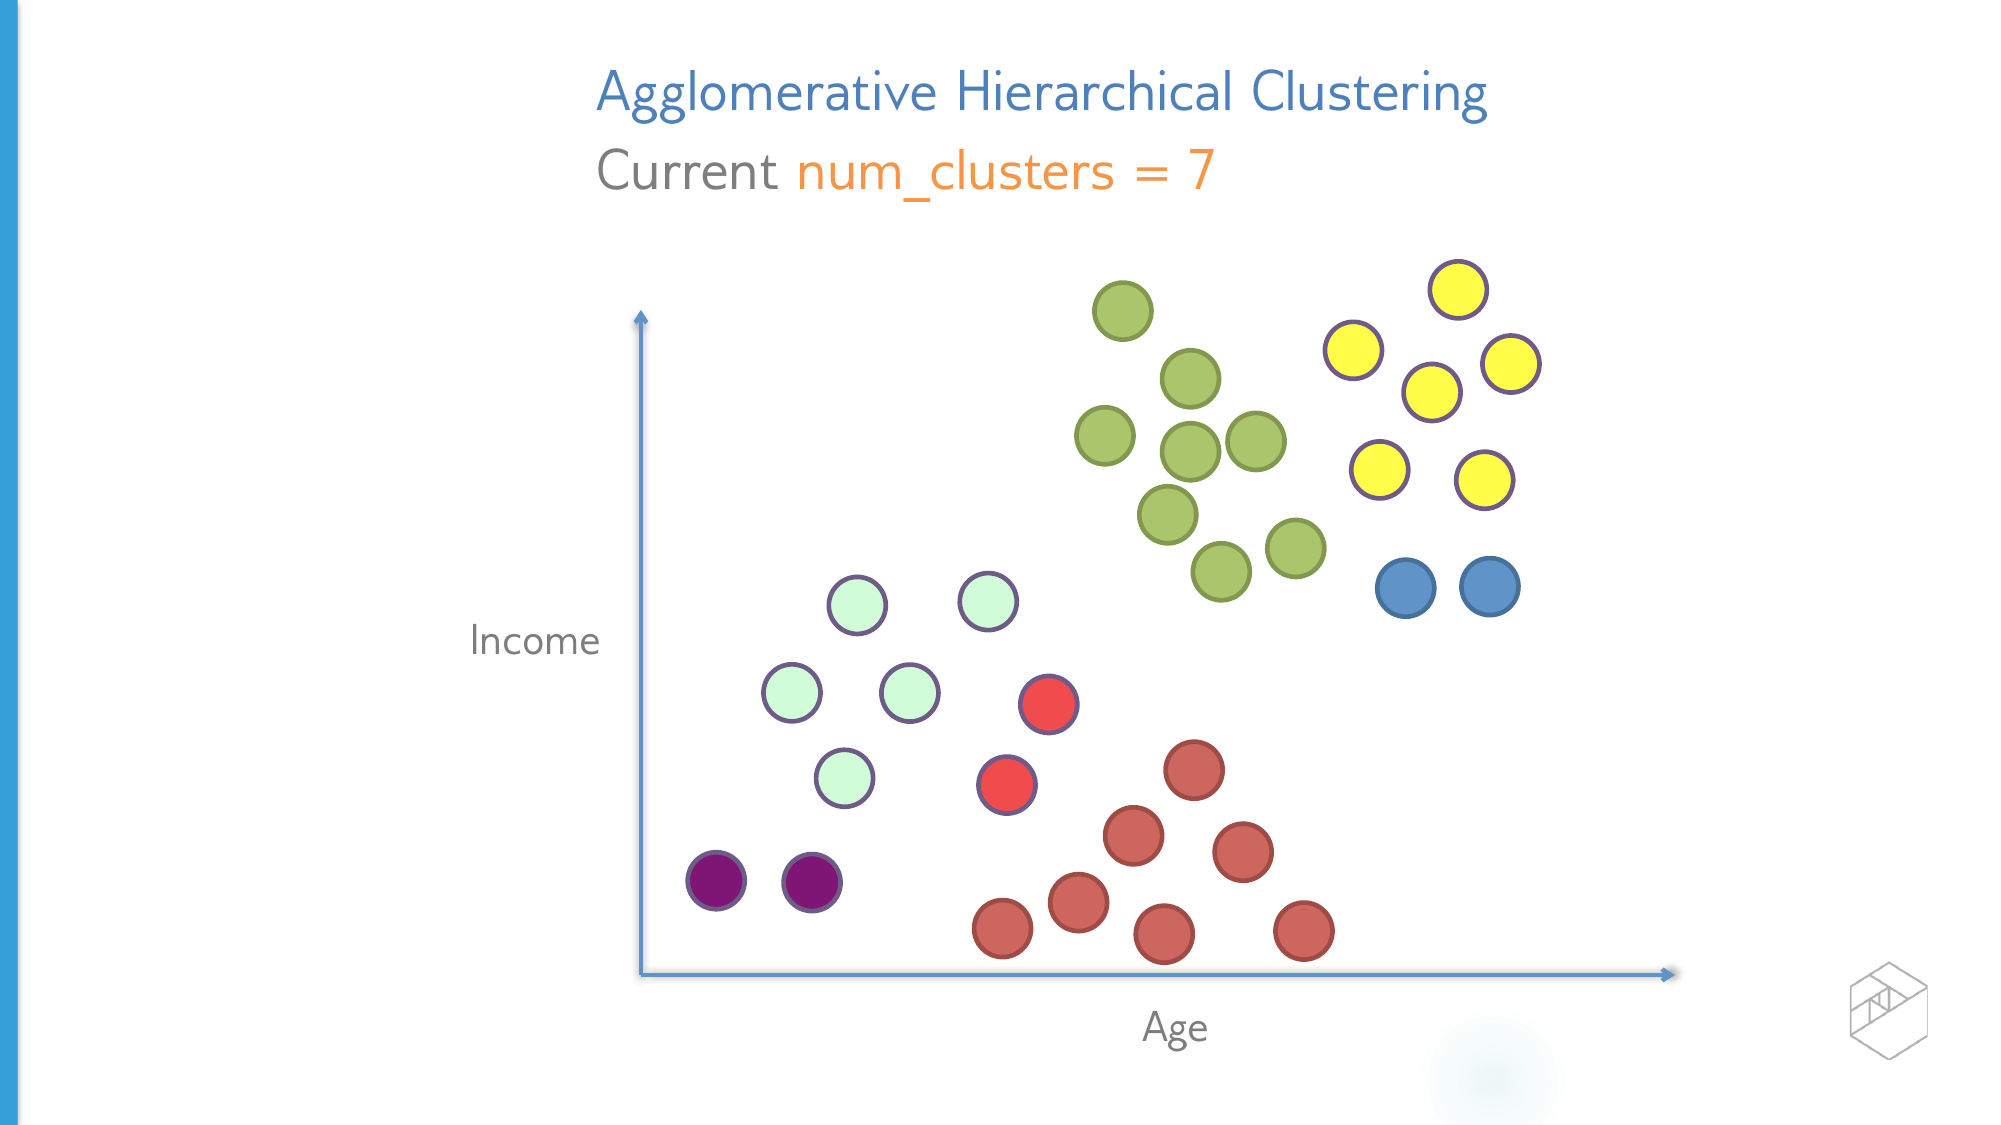

Agglomerative Hierarchical Clustering
Current num_clusters = 7

Income

Age